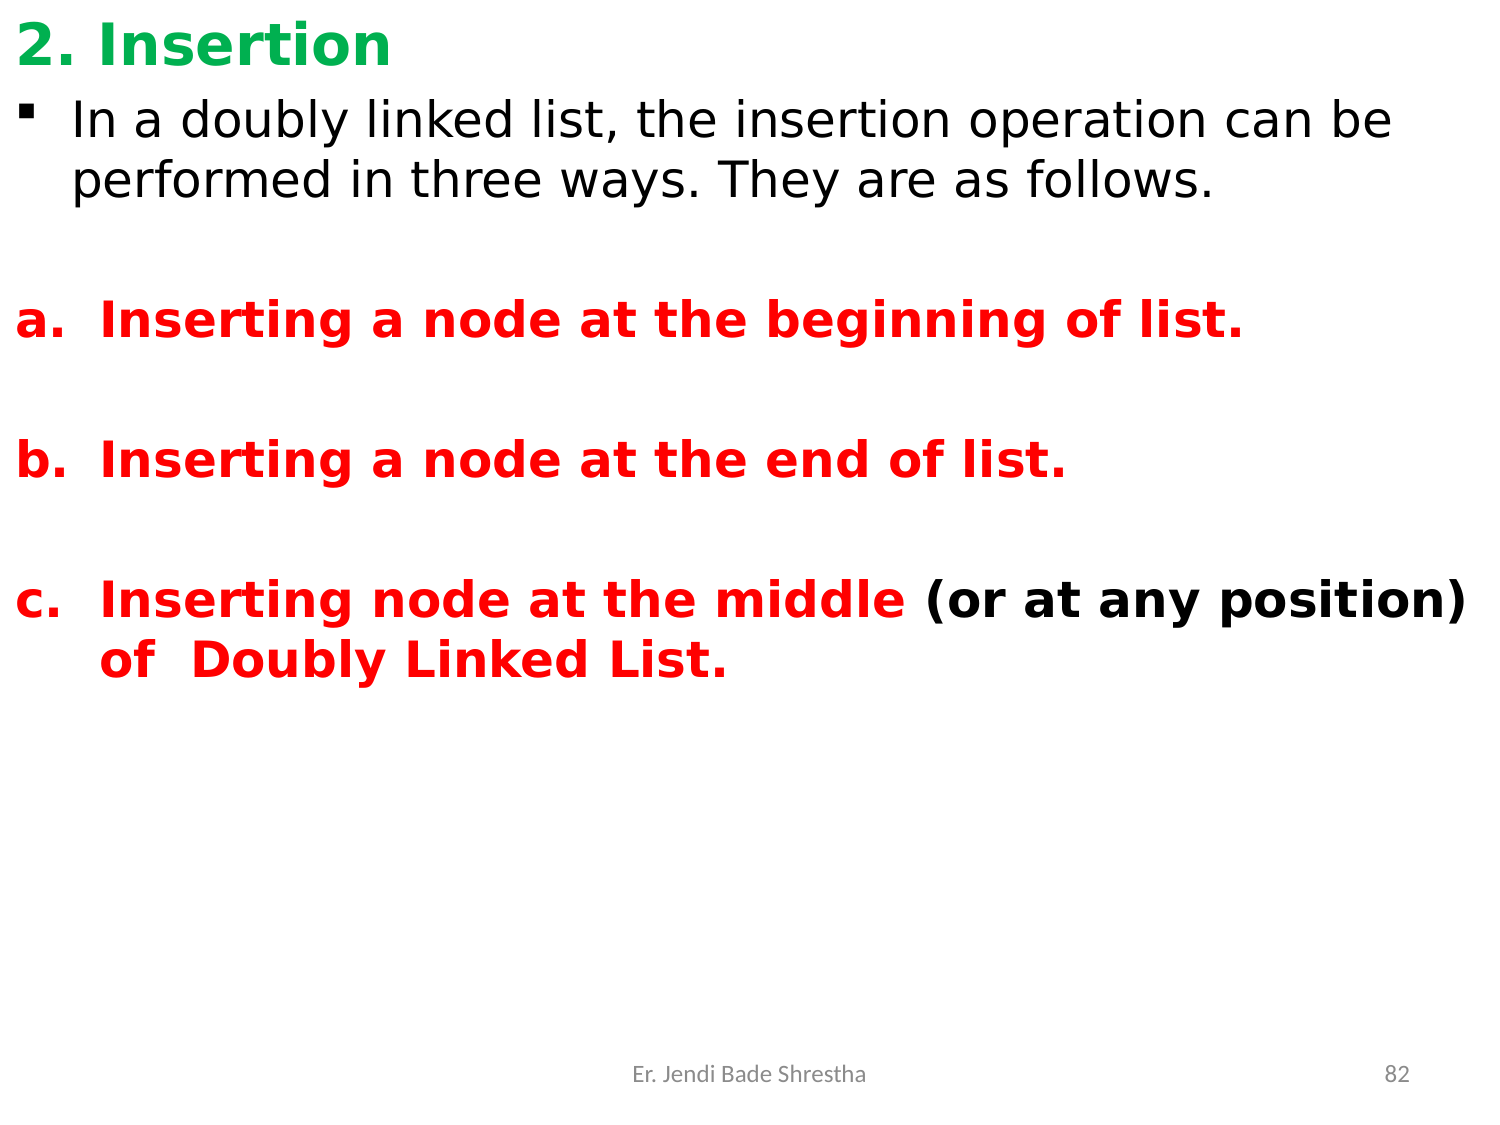

2. Insertion
In a doubly linked list, the insertion operation can be performed in three ways. They are as follows.

Inserting a node at the beginning of list.

Inserting a node at the end of list.

Inserting node at the middle (or at any position) of  Doubly Linked List.
Er. Jendi Bade Shrestha
82